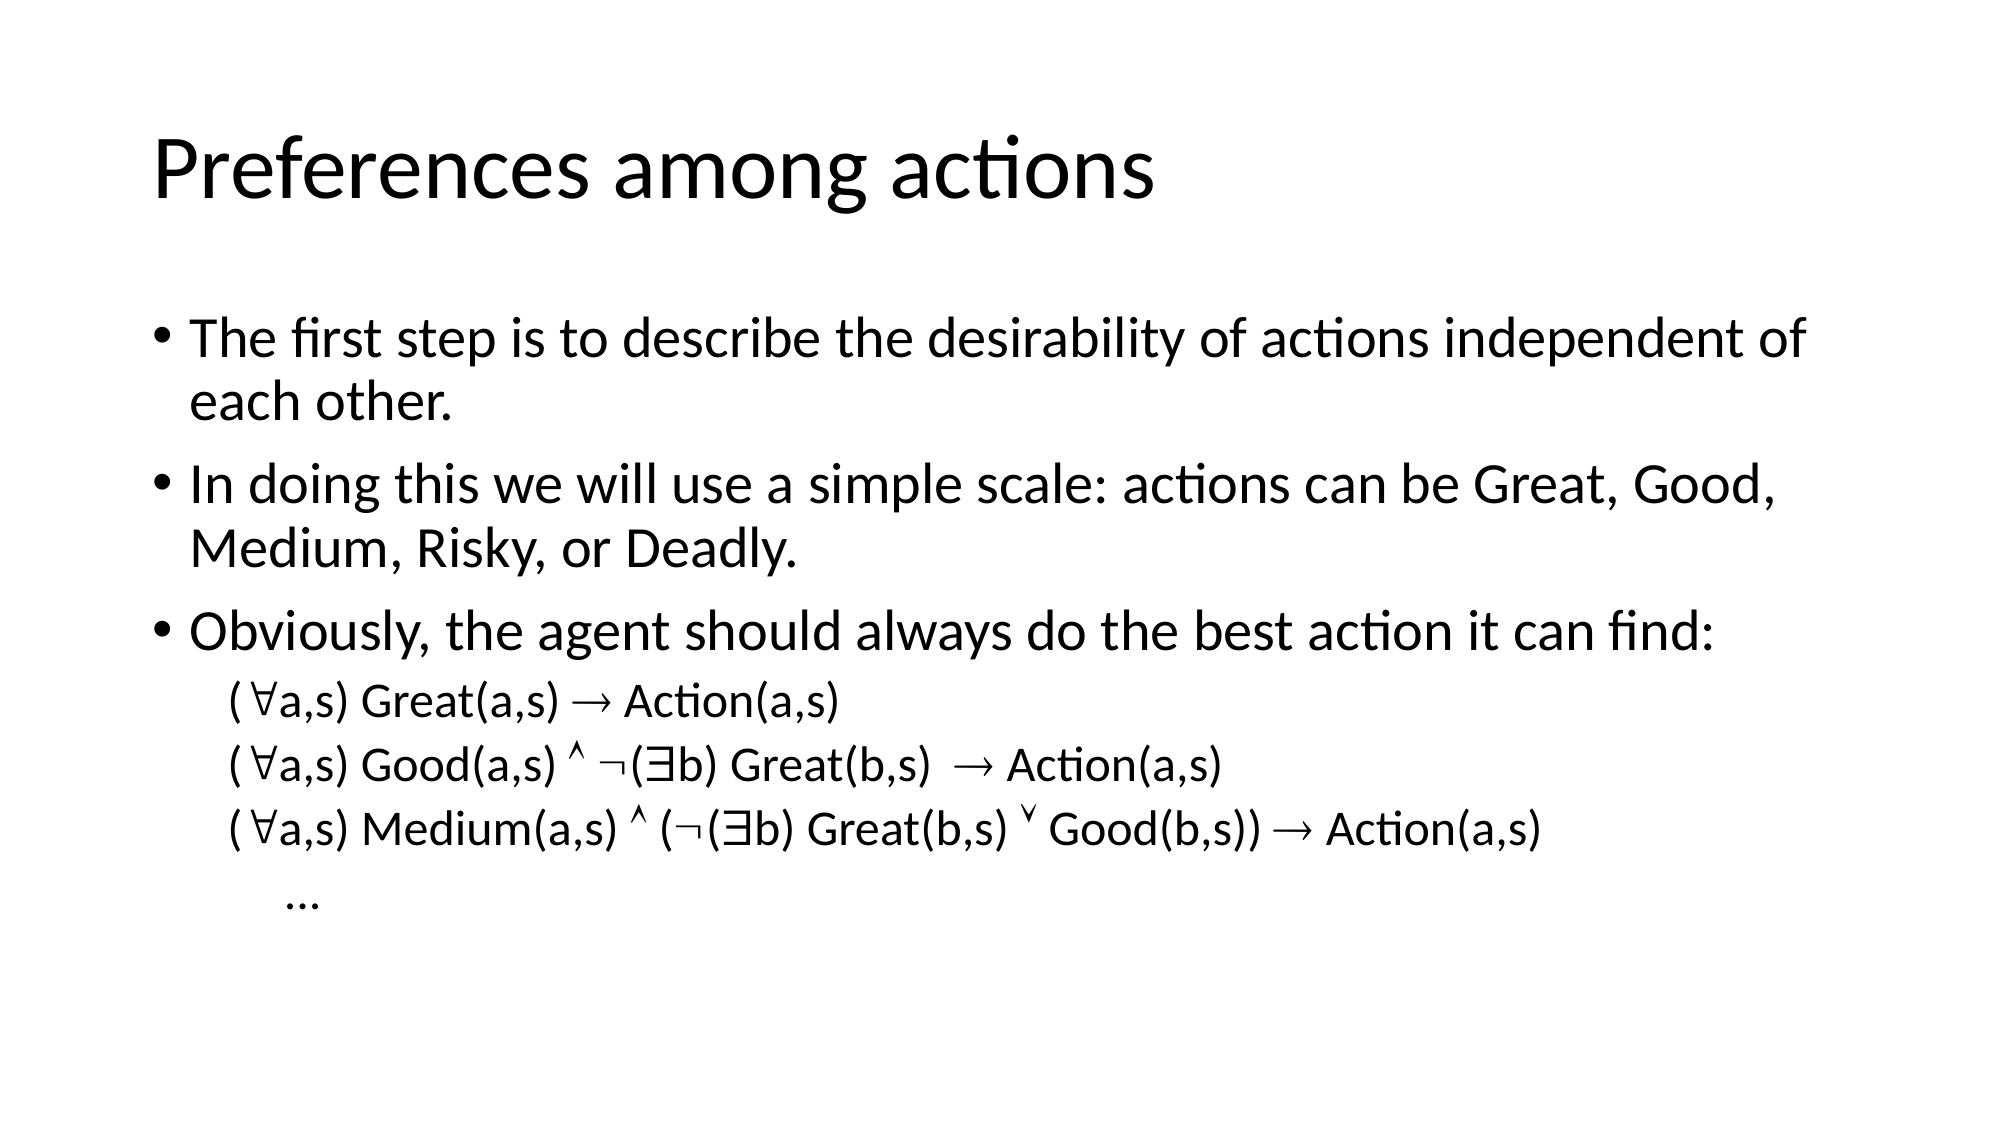

# Preferences among actions
The first step is to describe the desirability of actions independent of each other.
In doing this we will use a simple scale: actions can be Great, Good, Medium, Risky, or Deadly.
Obviously, the agent should always do the best action it can find:
(∀a,s) Great(a,s) → Action(a,s)
(∀a,s) Good(a,s) ∧ ¬(∃b) Great(b,s)  → Action(a,s)
(∀a,s) Medium(a,s) ∧ (¬(∃b) Great(b,s) ∨ Good(b,s)) → Action(a,s)
     ...